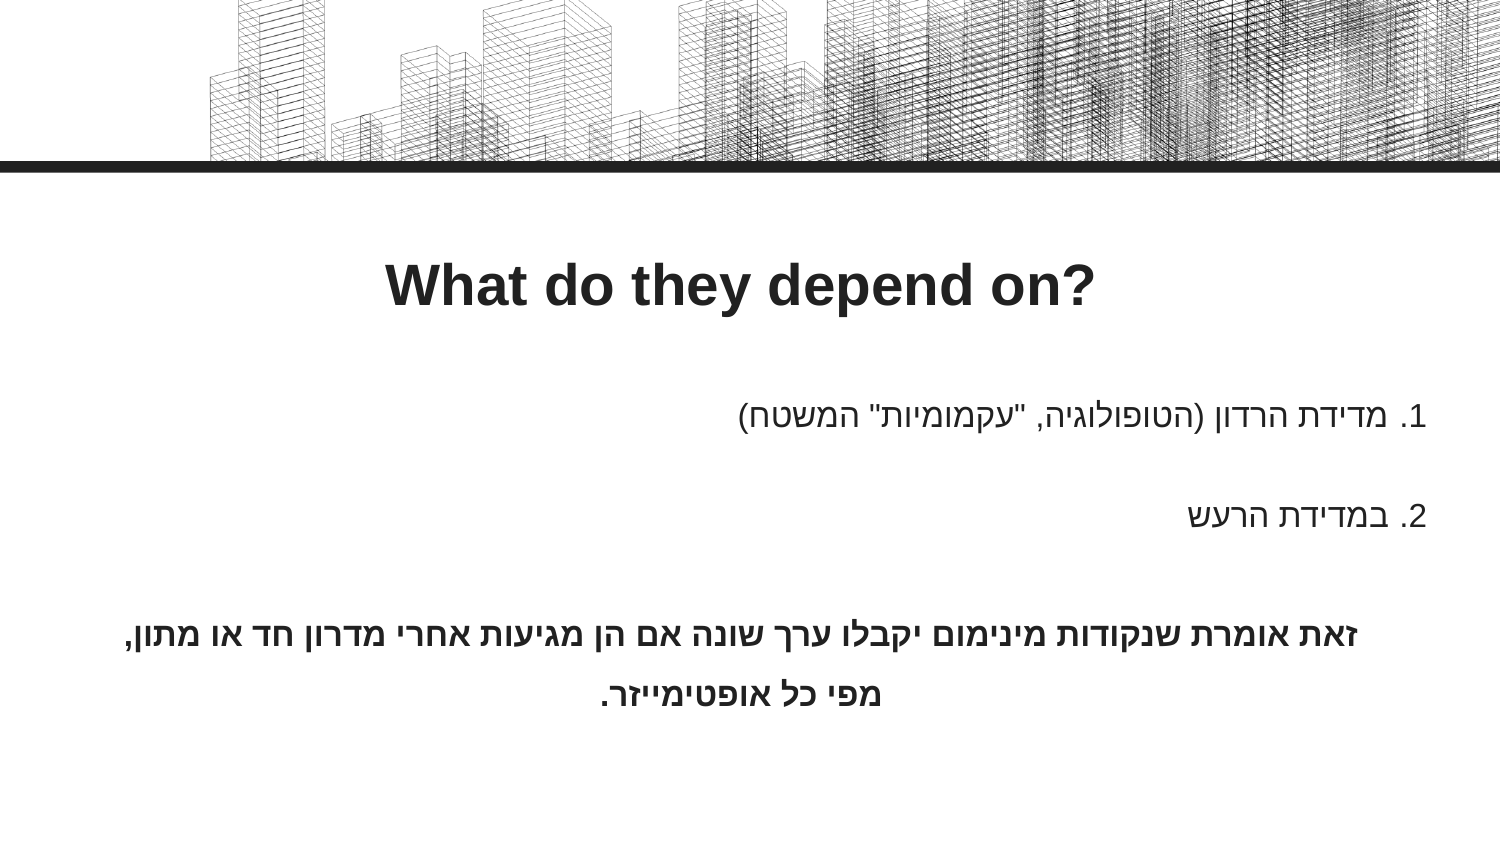

# What do they depend on?
מדידת הרדון (הטופולוגיה, "עקמומיות" המשטח)
במדידת הרעש

זאת אומרת שנקודות מינימום יקבלו ערך שונה אם הן מגיעות אחרי מדרון חד או מתון,
מפי כל אופטימייזר.